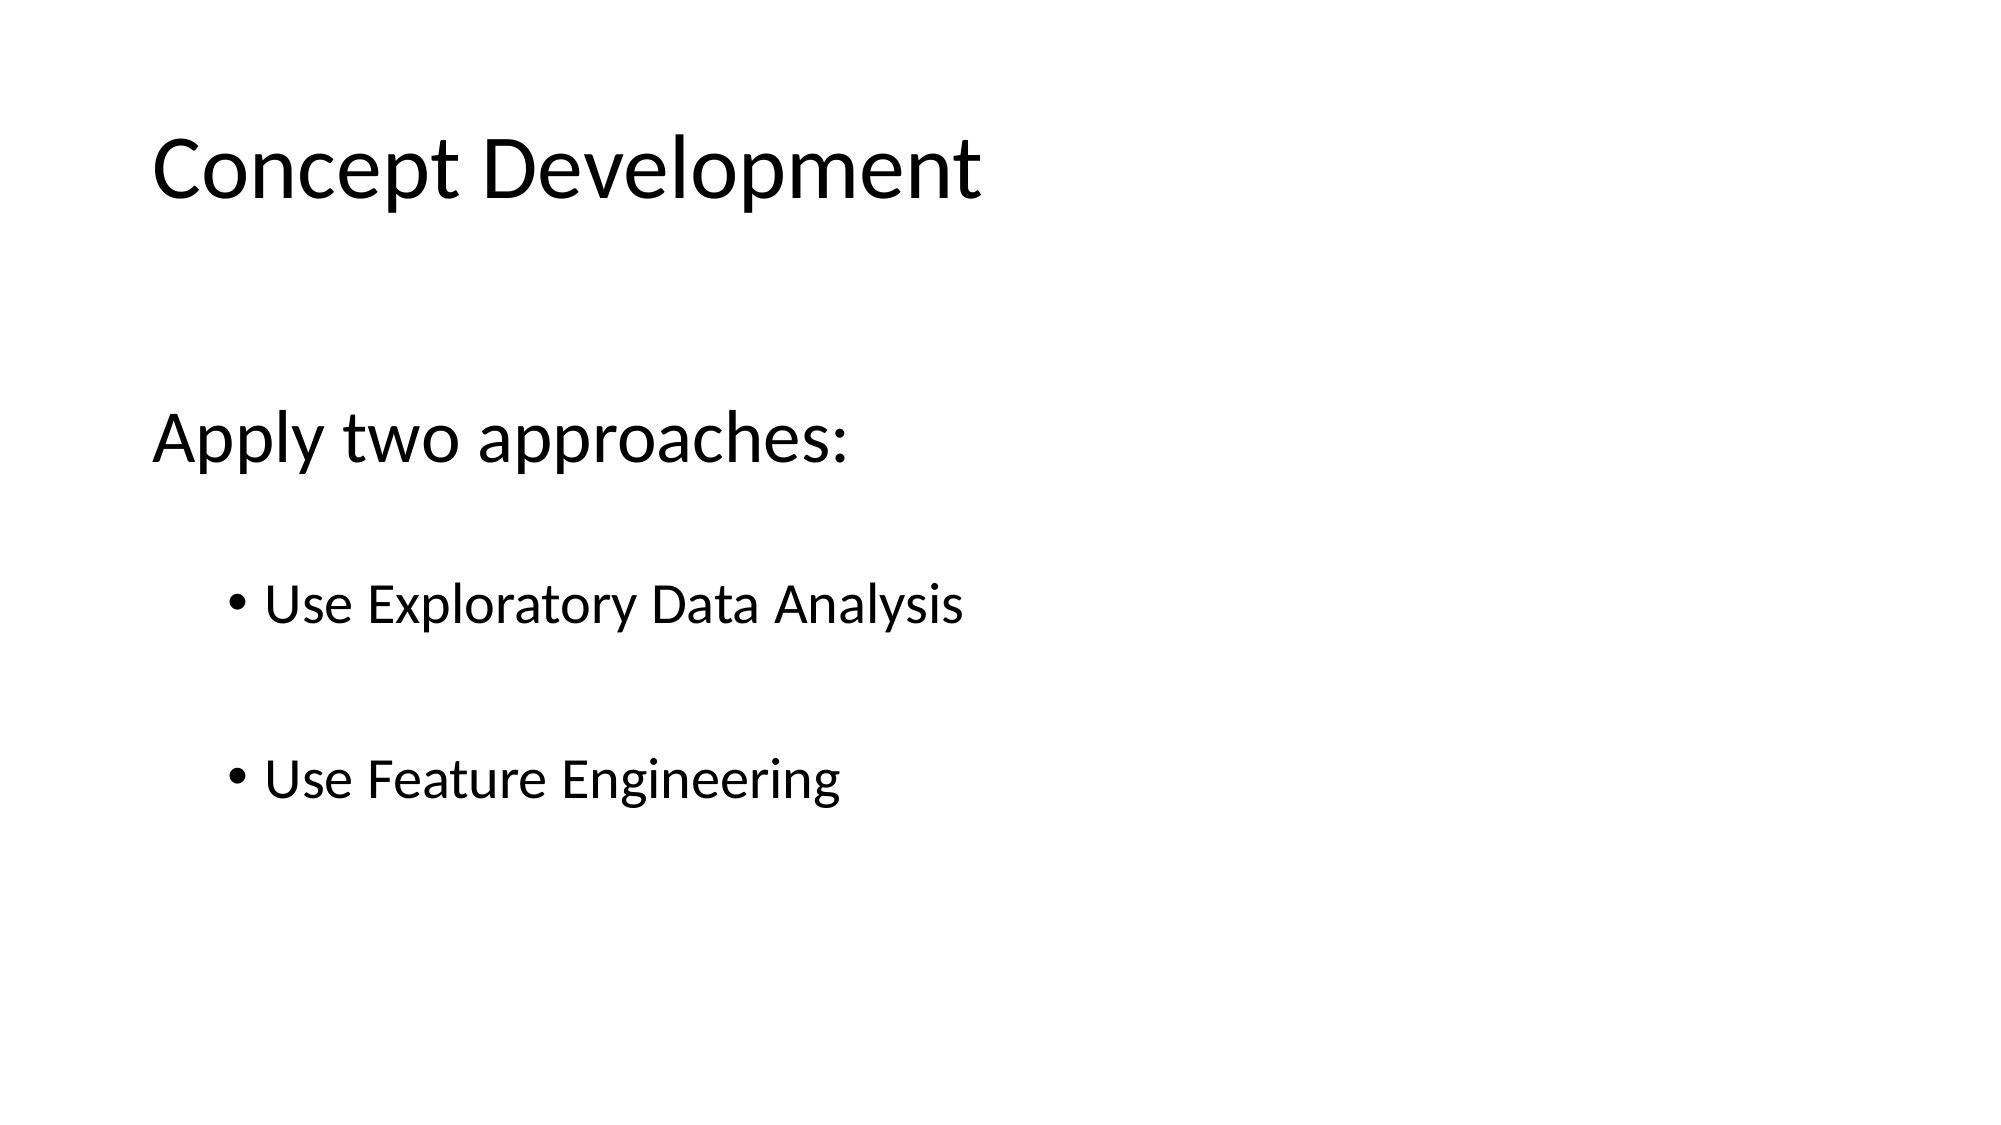

# Concept Development

Apply two approaches:

Use Exploratory Data Analysis

Use Feature Engineering